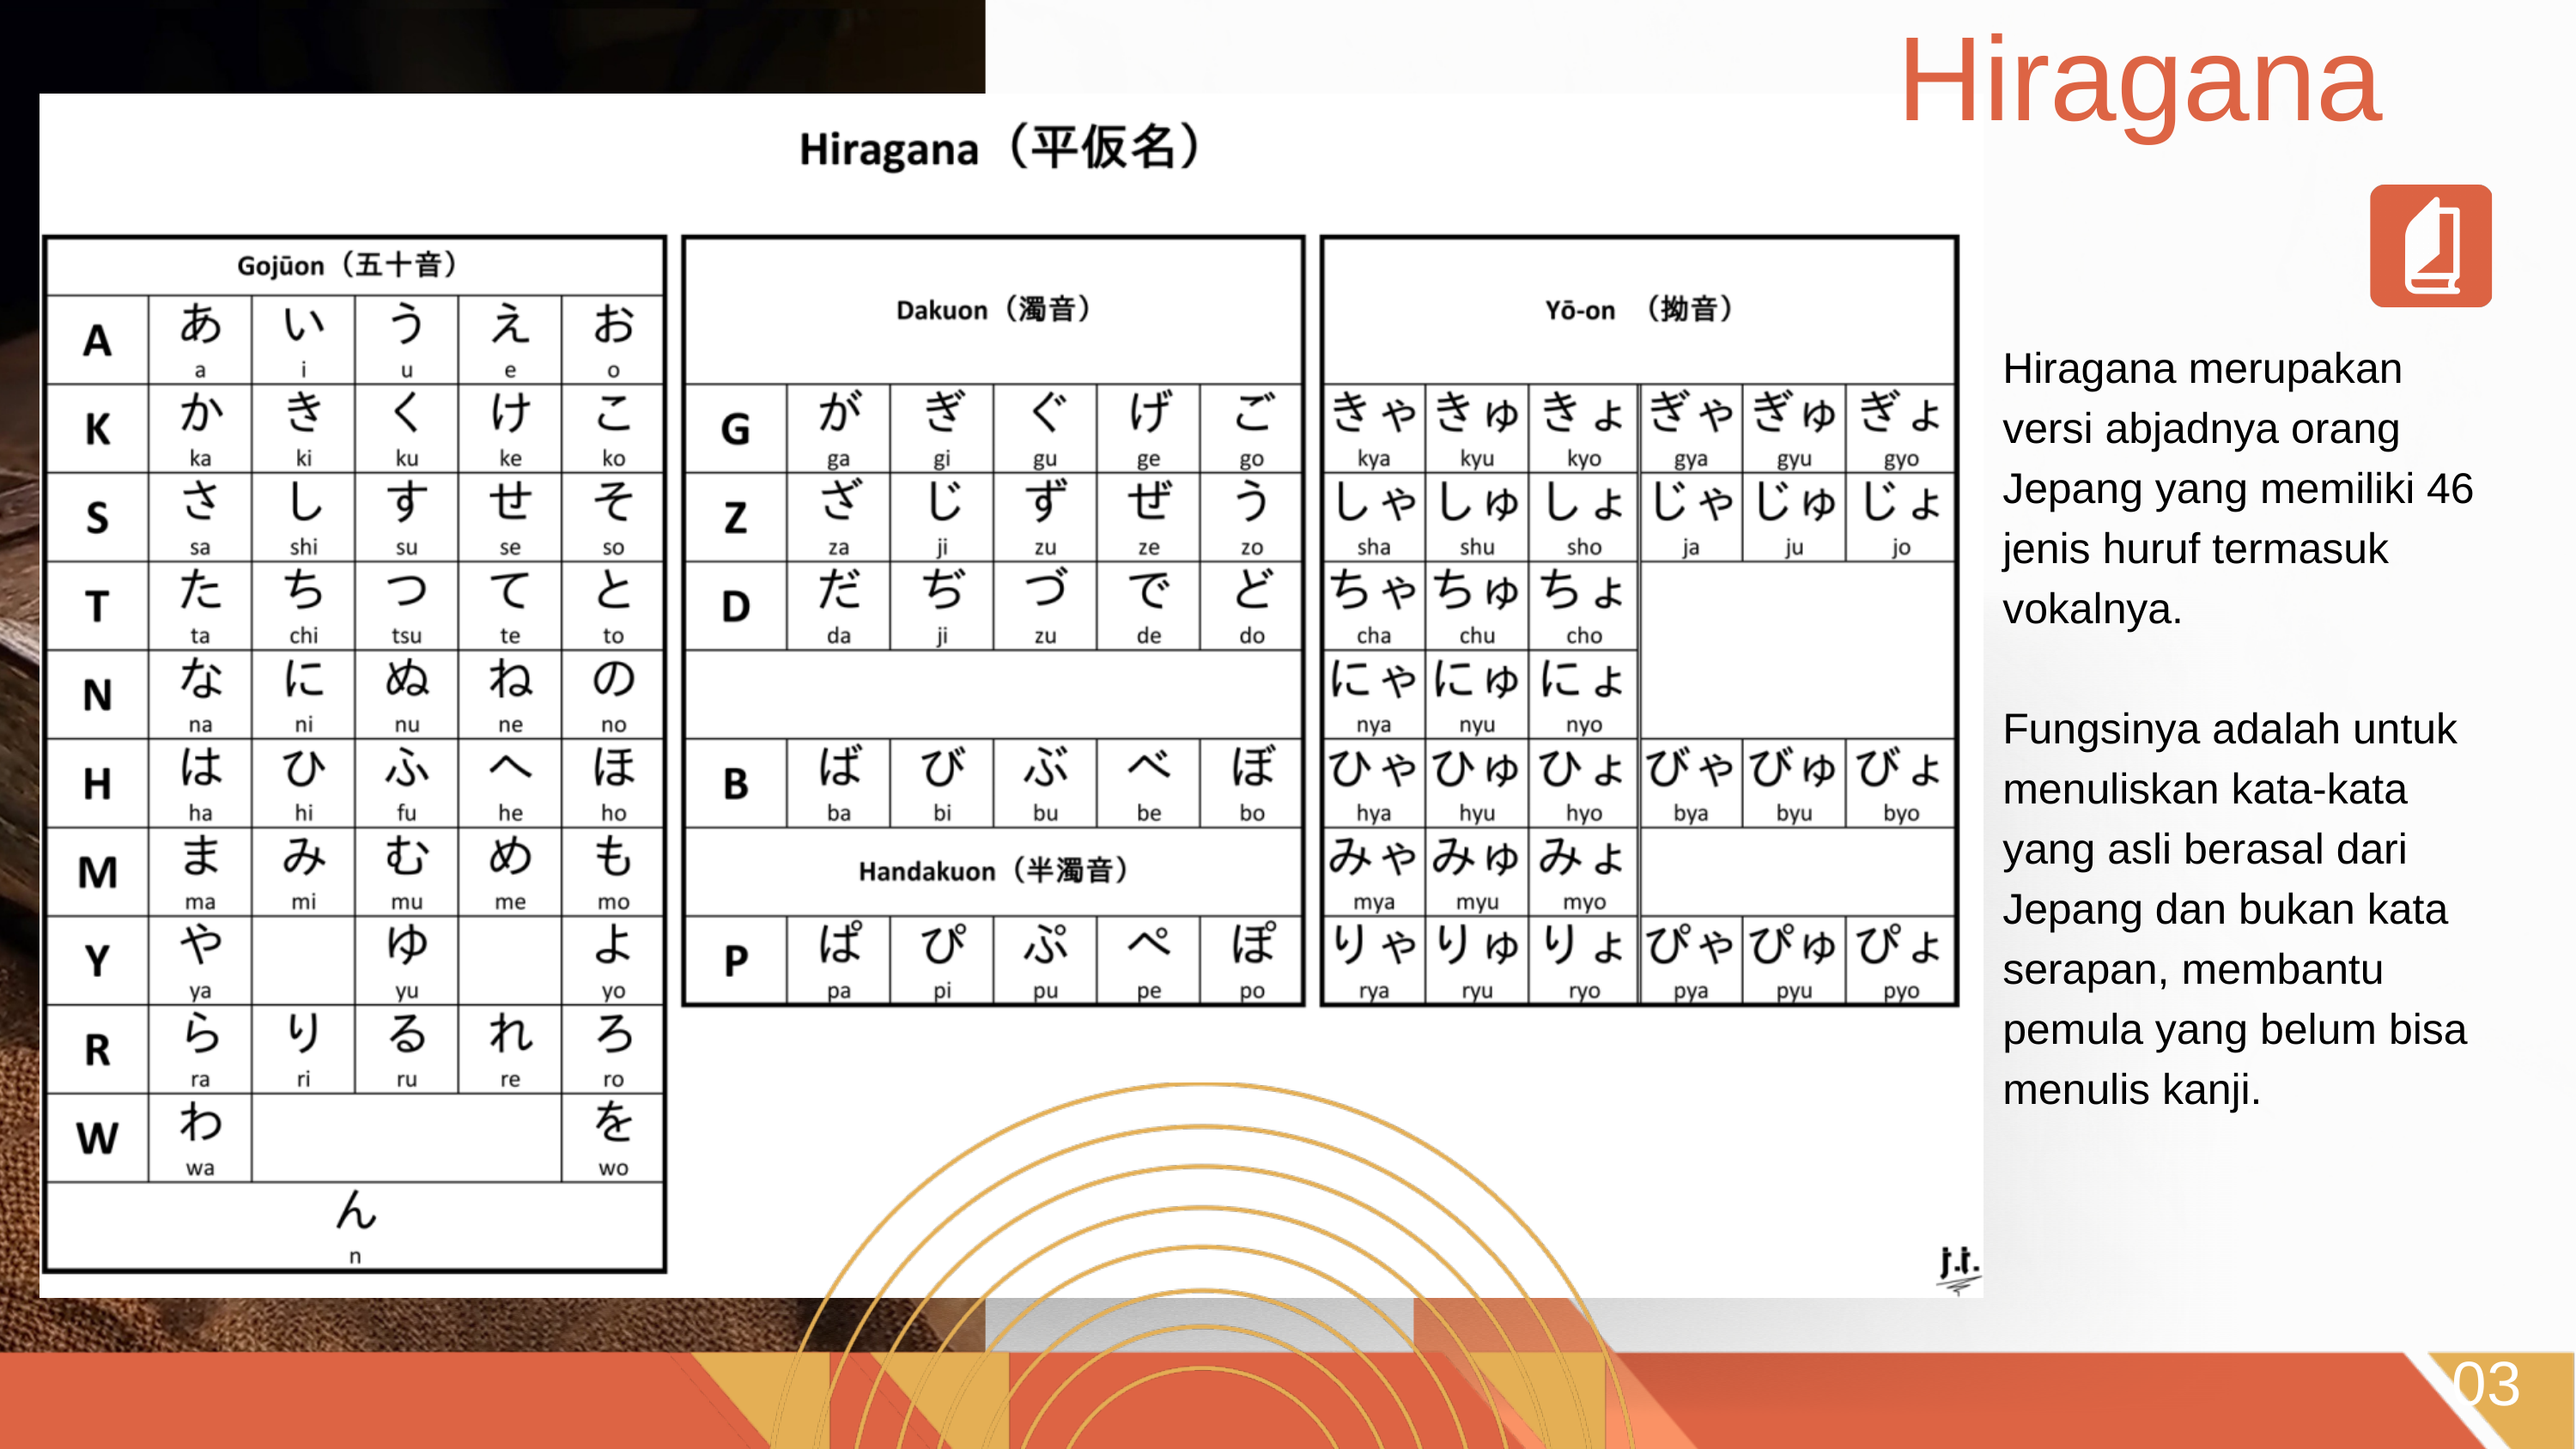

Hiragana

Hiragana merupakan versi abjadnya orang Jepang yang memiliki 46 jenis huruf termasuk vokalnya.

Fungsinya adalah untuk menuliskan kata-kata yang asli berasal dari Jepang dan bukan kata serapan, membantu pemula yang belum bisa menulis kanji.

03